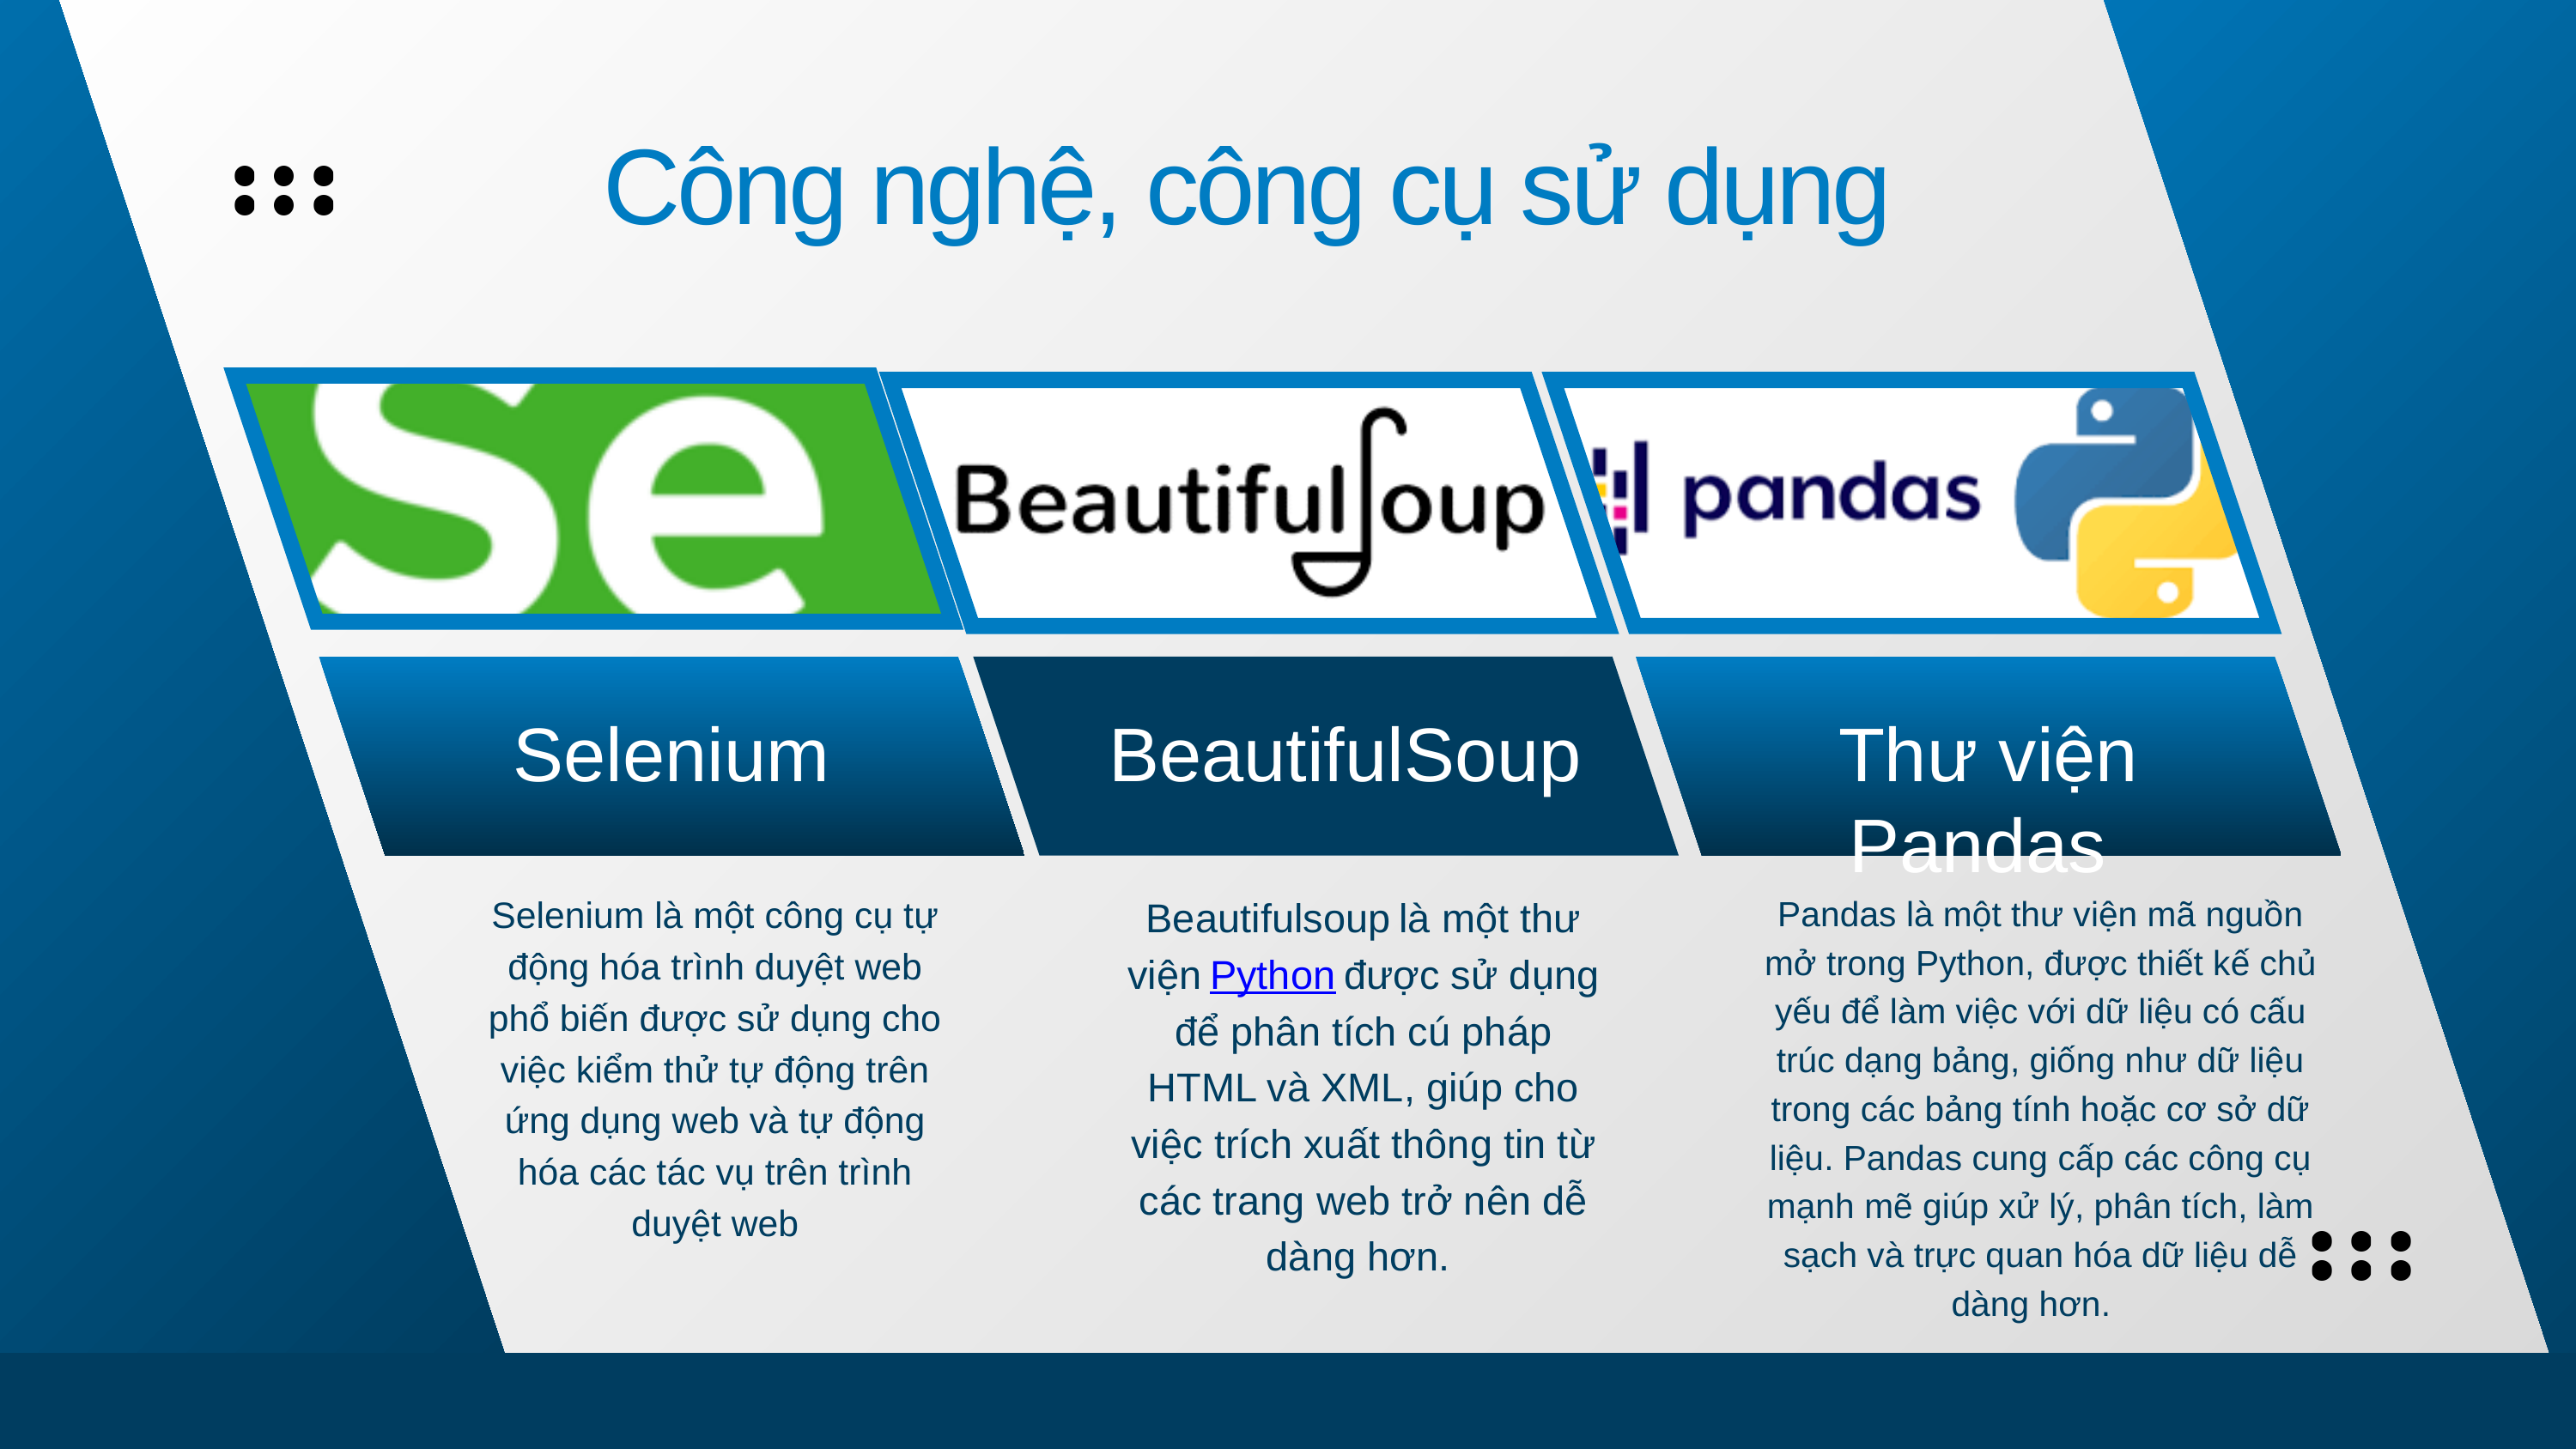

Công nghệ, công cụ sử dụng

Selenium
BeautifulSoup
Thư viện Pandas
Selenium là một công cụ tự động hóa trình duyệt web phổ biến được sử dụng cho việc kiểm thử tự động trên ứng dụng web và tự động hóa các tác vụ trên trình duyệt web
Beautifulsoup là một thư viện Python được sử dụng để phân tích cú pháp HTML và XML, giúp cho việc trích xuất thông tin từ các trang web trở nên dễ dàng hơn.
Pandas là một thư viện mã nguồn mở trong Python, được thiết kế chủ yếu để làm việc với dữ liệu có cấu trúc dạng bảng, giống như dữ liệu trong các bảng tính hoặc cơ sở dữ liệu. Pandas cung cấp các công cụ mạnh mẽ giúp xử lý, phân tích, làm sạch và trực quan hóa dữ liệu dễ dàng hơn.